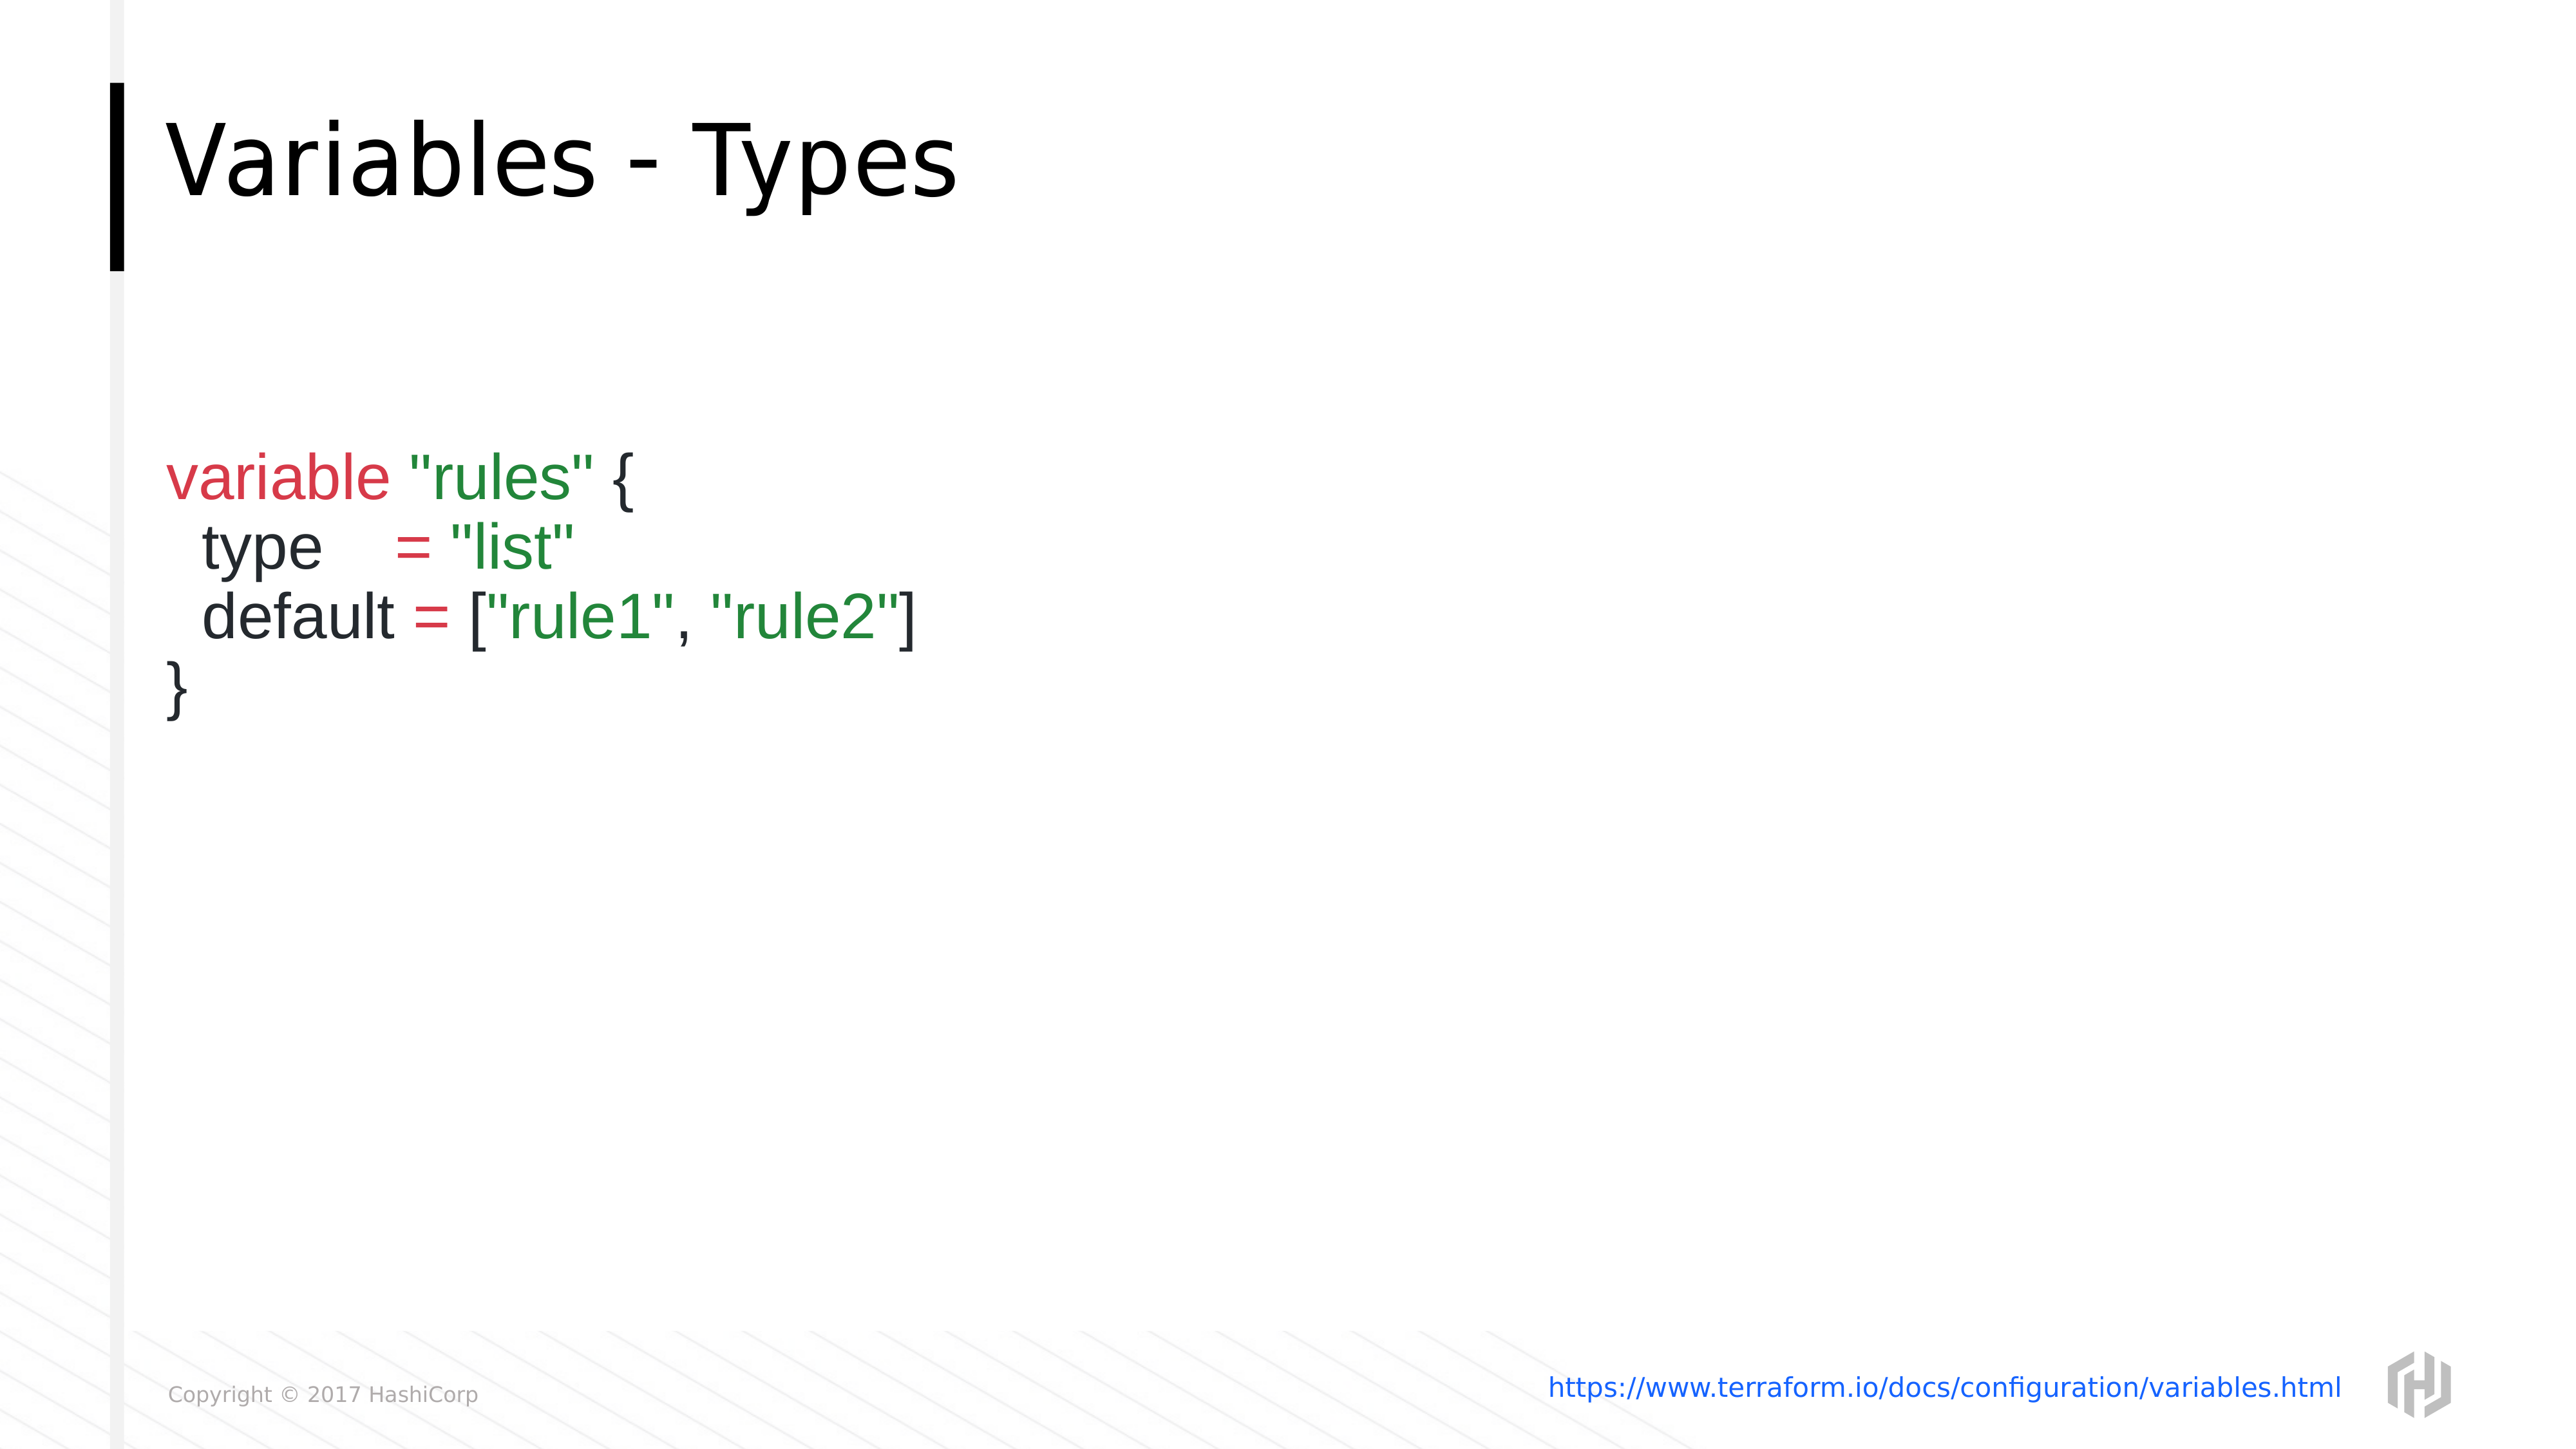

# Variables - Types

variable "rules" {
  type    = "list"
  default = ["rule1", "rule2"]
}
https://www.terraform.io/docs/configuration/variables.html